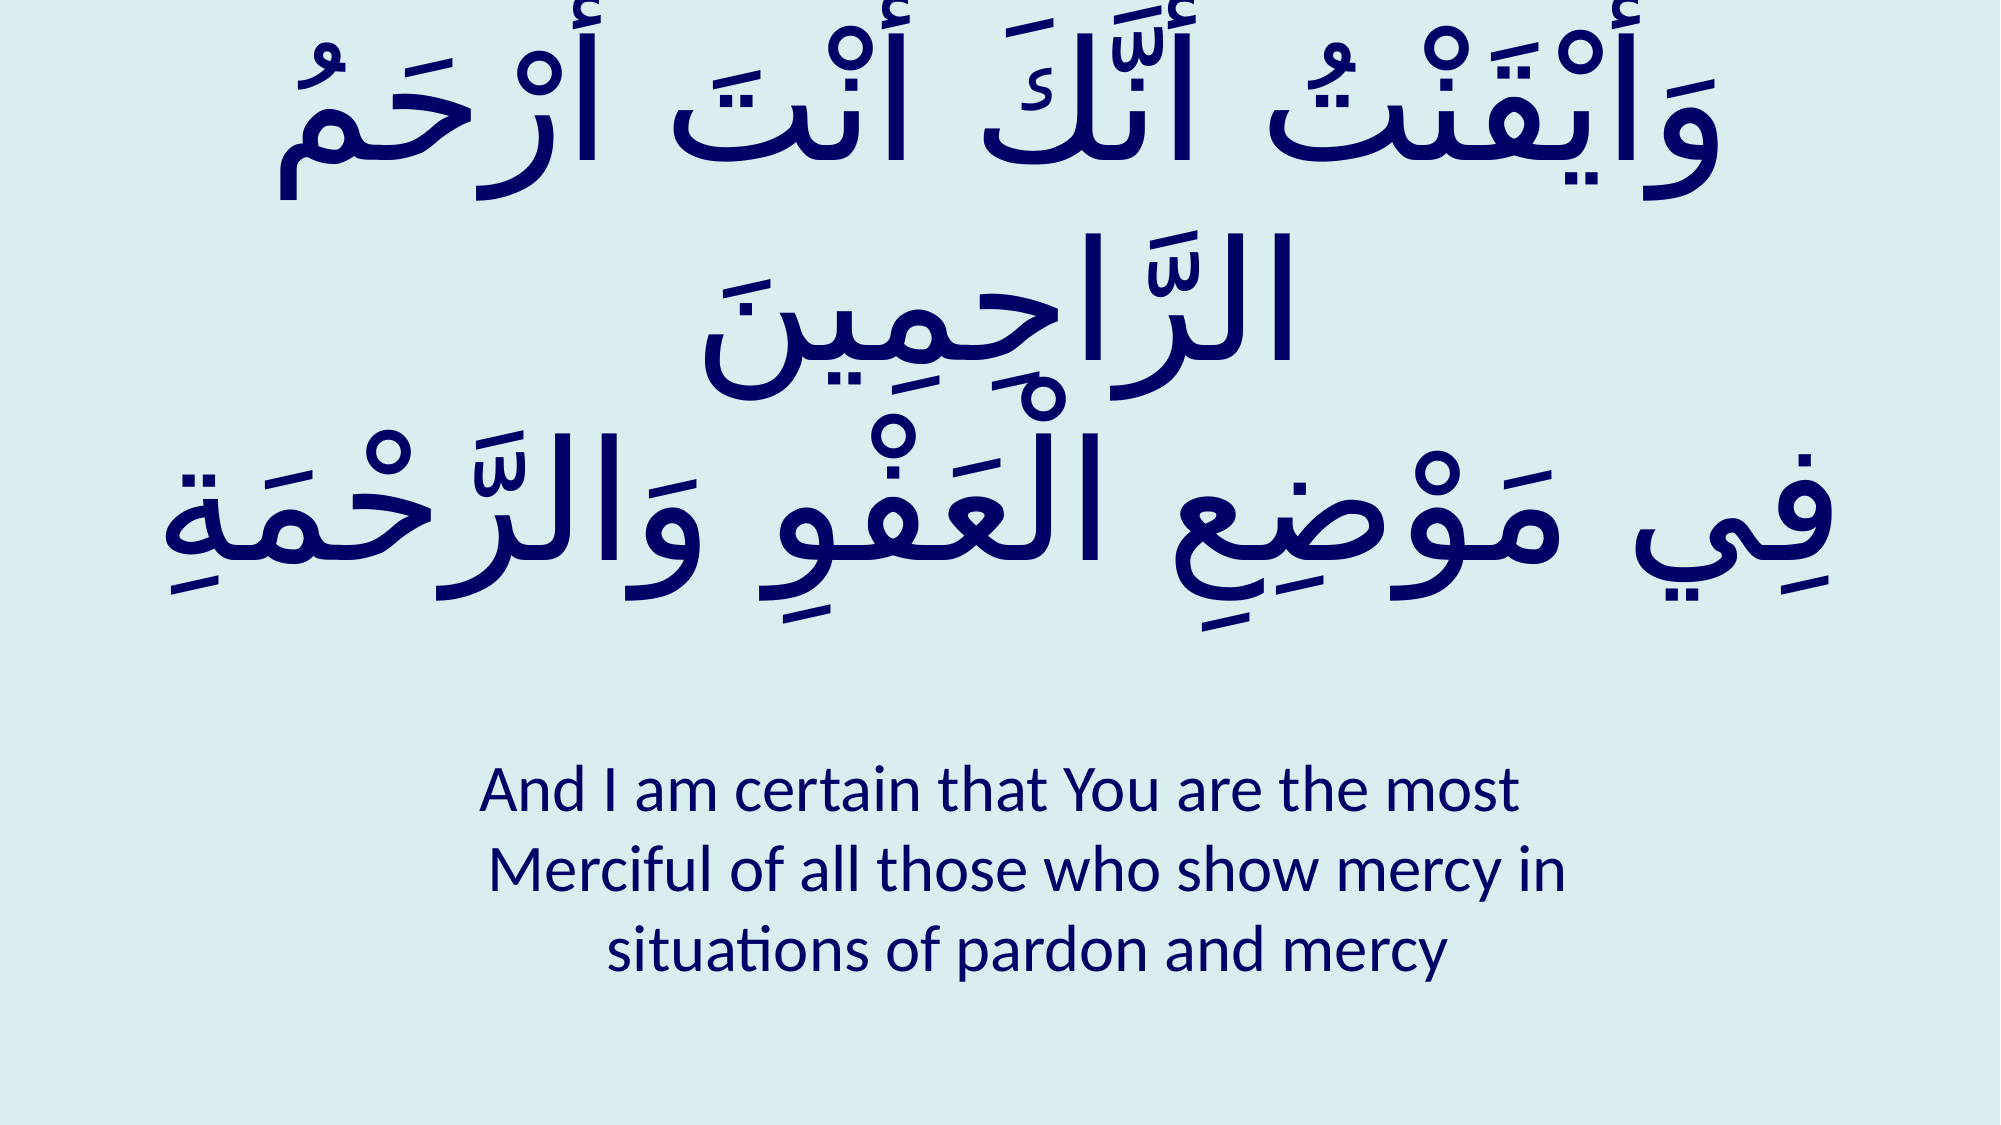

# وَأَيْقَنْتُ أَنَّكَ أَنْتَ أَرْحَمُ الرَّاحِمِينَ فِي مَوْضِعِ الْعَفْوِ وَالرَّحْمَةِ
And I am certain that You are the most Merciful of all those who show mercy in situations of pardon and mercy